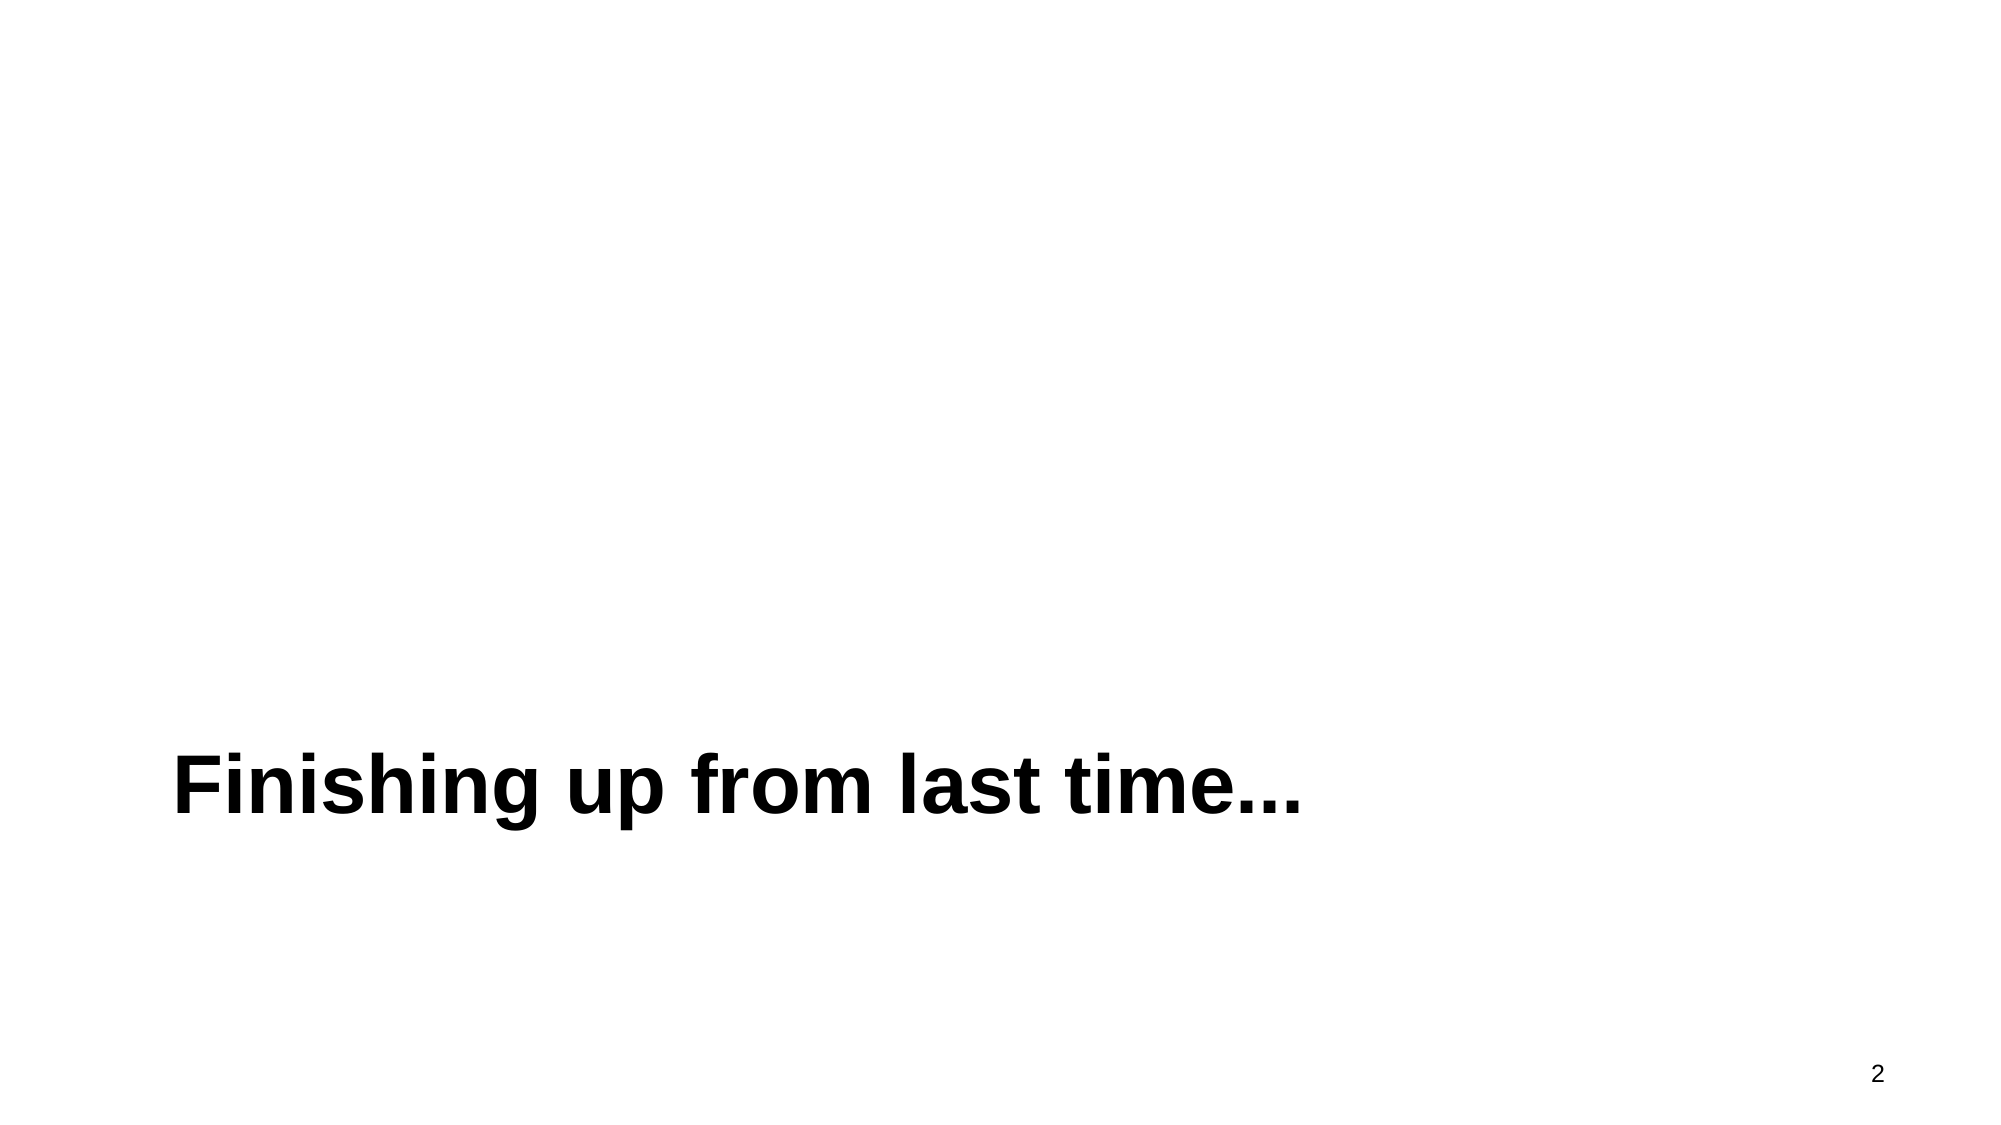

# Finishing up from last time...
2